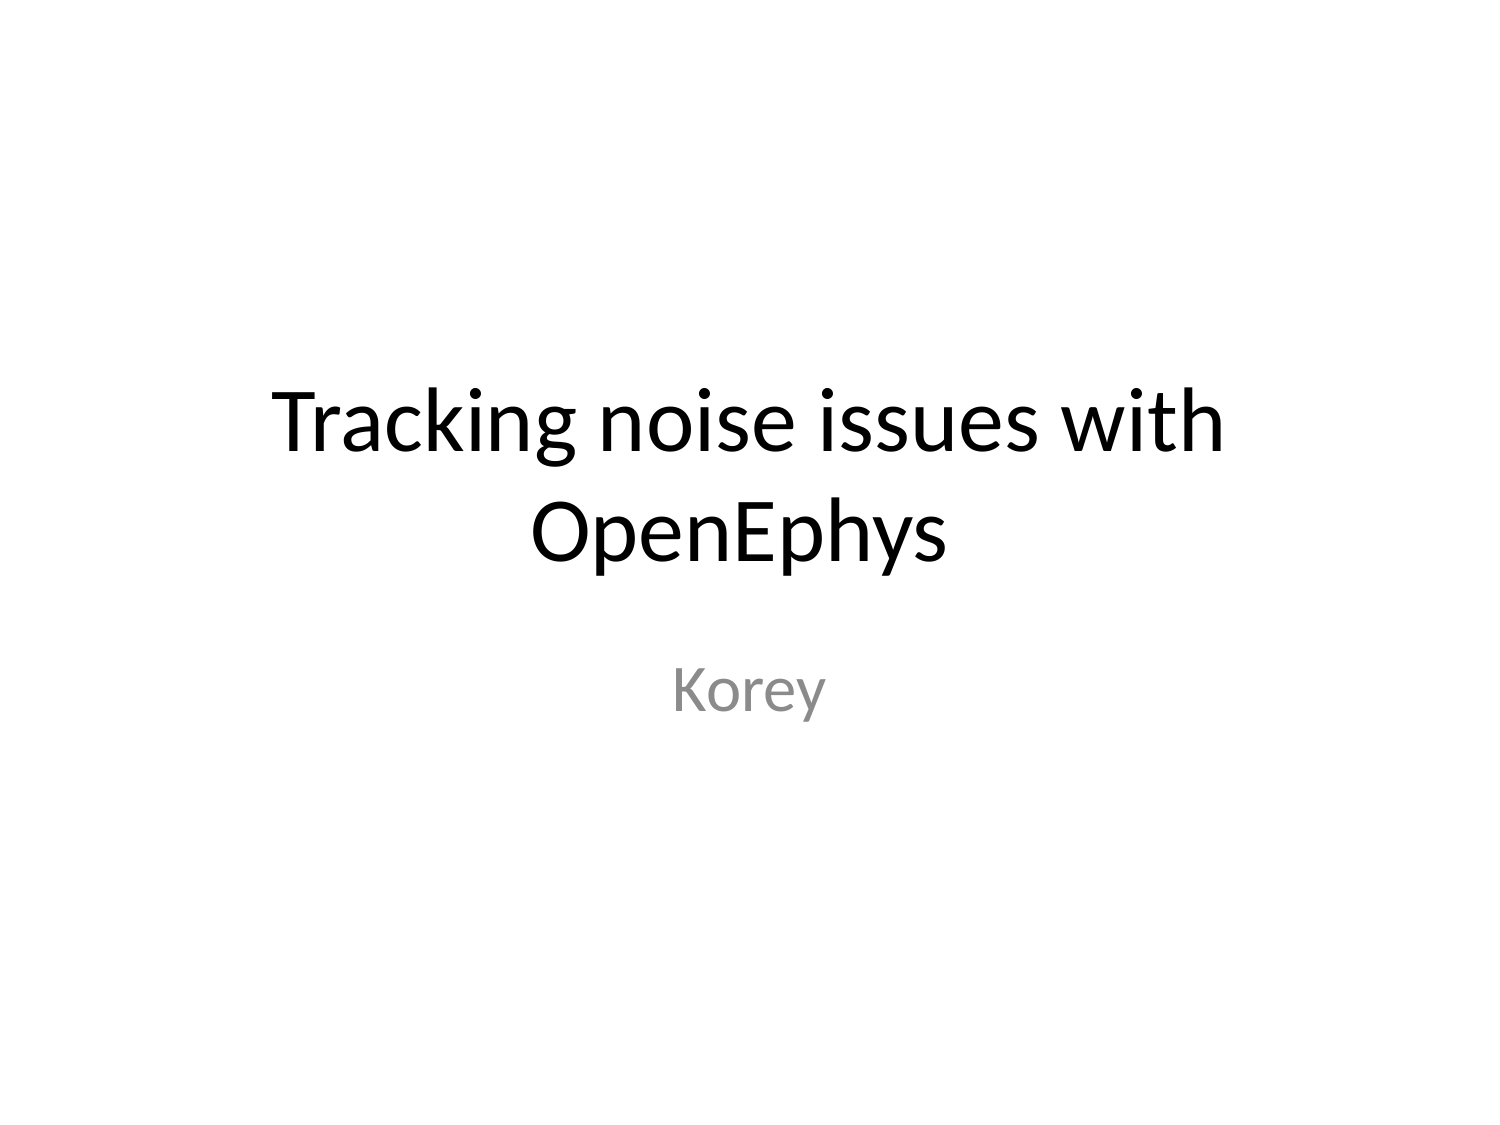

# Tracking noise issues with OpenEphys
Korey